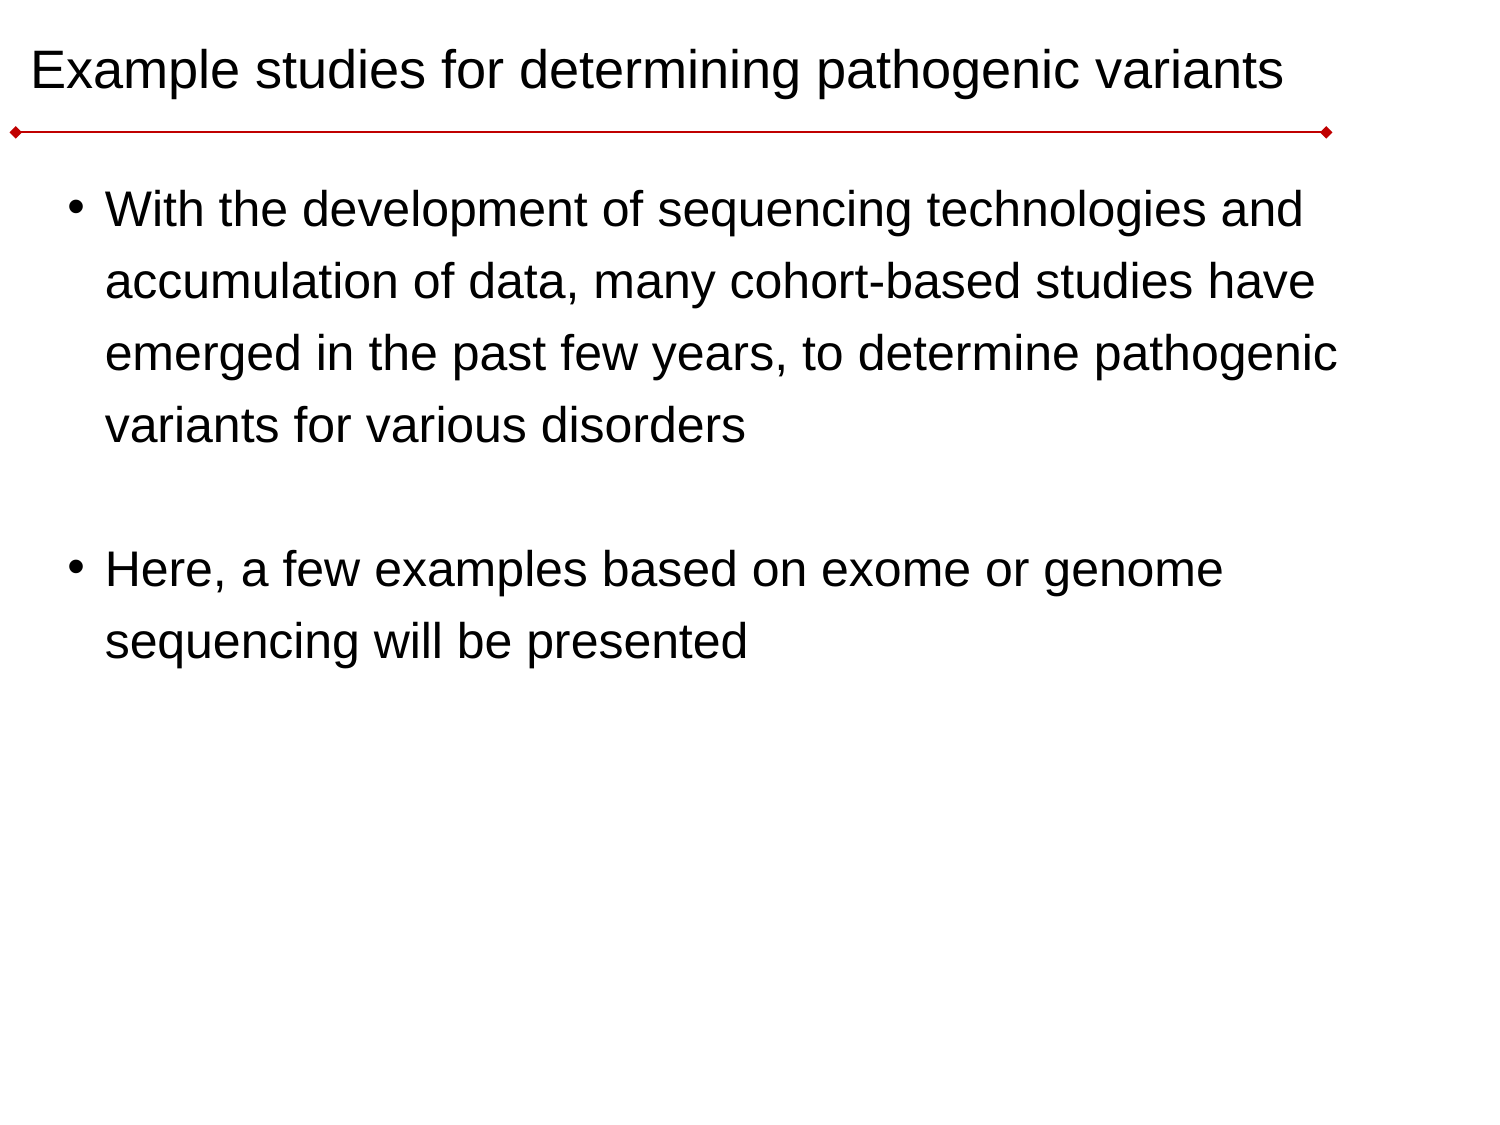

# Example studies for determining pathogenic variants
With the development of sequencing technologies and accumulation of data, many cohort-based studies have emerged in the past few years, to determine pathogenic variants for various disorders

Here, a few examples based on exome or genome sequencing will be presented